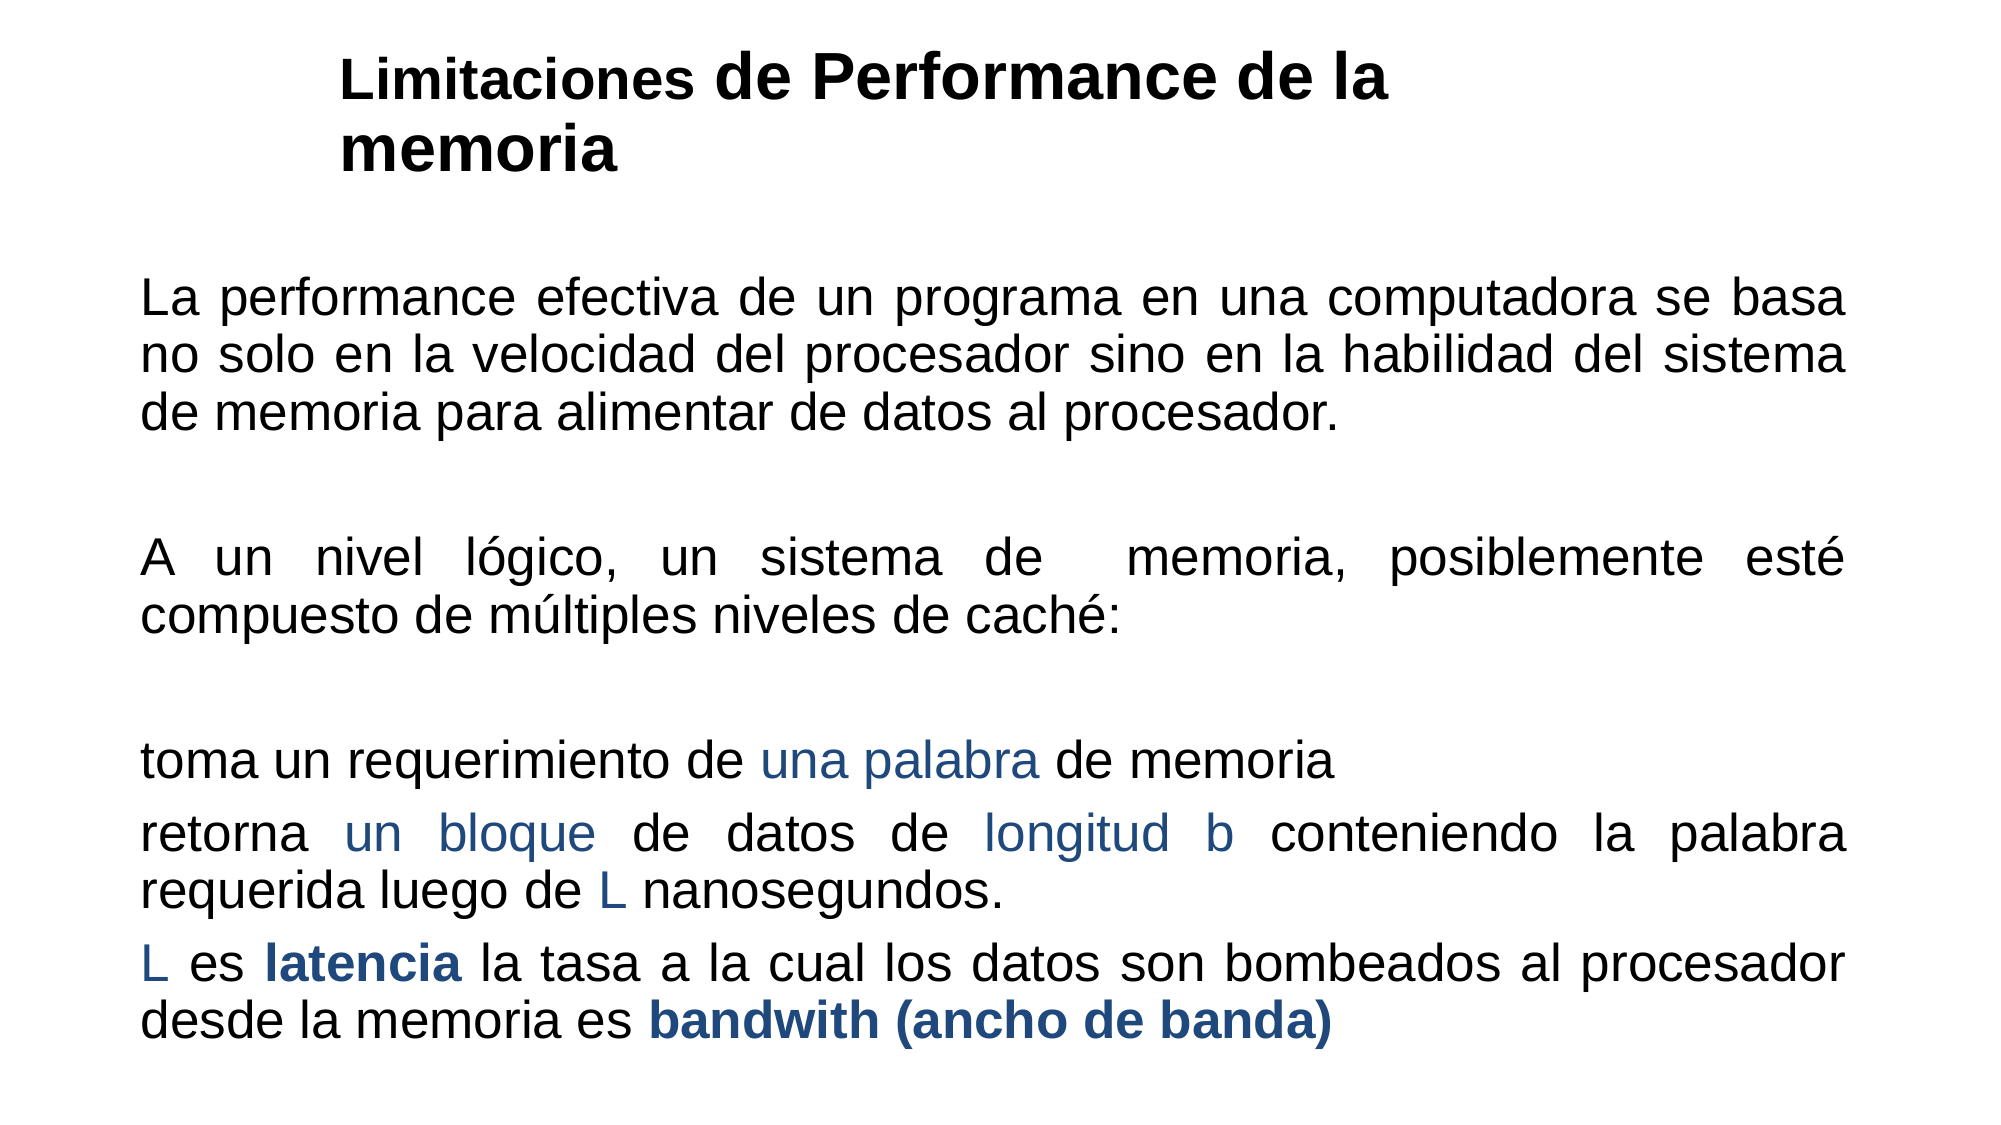

# Limitaciones de Performance de la memoria
La performance efectiva de un programa en una computadora se basa no solo en la velocidad del procesador sino en la habilidad del sistema de memoria para alimentar de datos al procesador.

A un nivel lógico, un sistema de  memoria, posiblemente esté compuesto de múltiples niveles de caché:

toma un requerimiento de una palabra de memoria
retorna un bloque de datos de longitud b conteniendo la palabra requerida luego de L nanosegundos.
L es latencia la tasa a la cual los datos son bombeados al procesador desde la memoria es bandwith (ancho de banda)